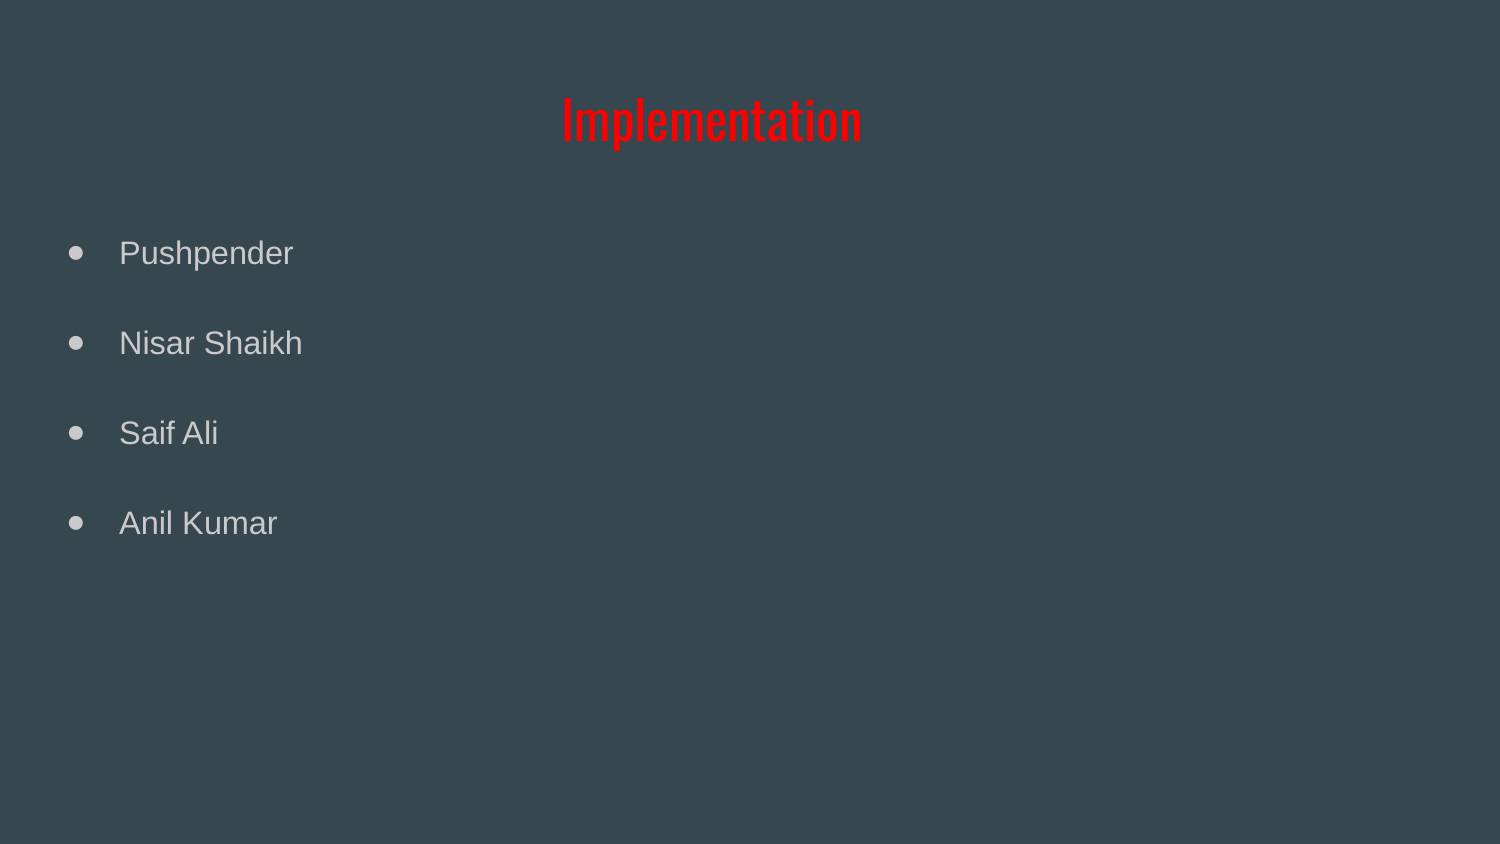

# Implementation
 Pushpender

 Nisar Shaikh

 Saif Ali

 Anil Kumar